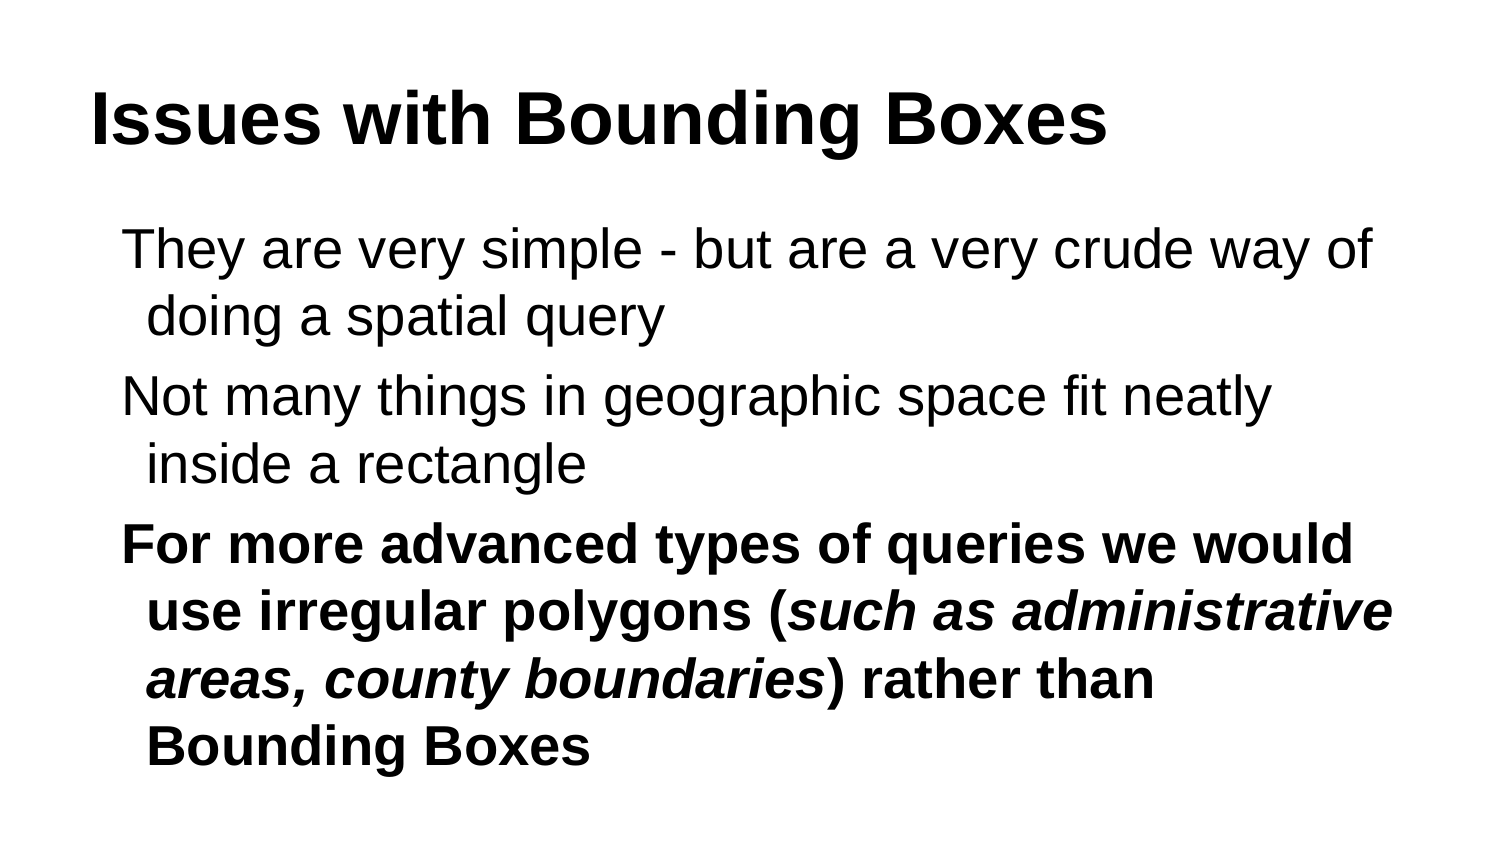

# Issues with Bounding Boxes
They are very simple - but are a very crude way of doing a spatial query
Not many things in geographic space fit neatly inside a rectangle
For more advanced types of queries we would use irregular polygons (such as administrative areas, county boundaries) rather than Bounding Boxes